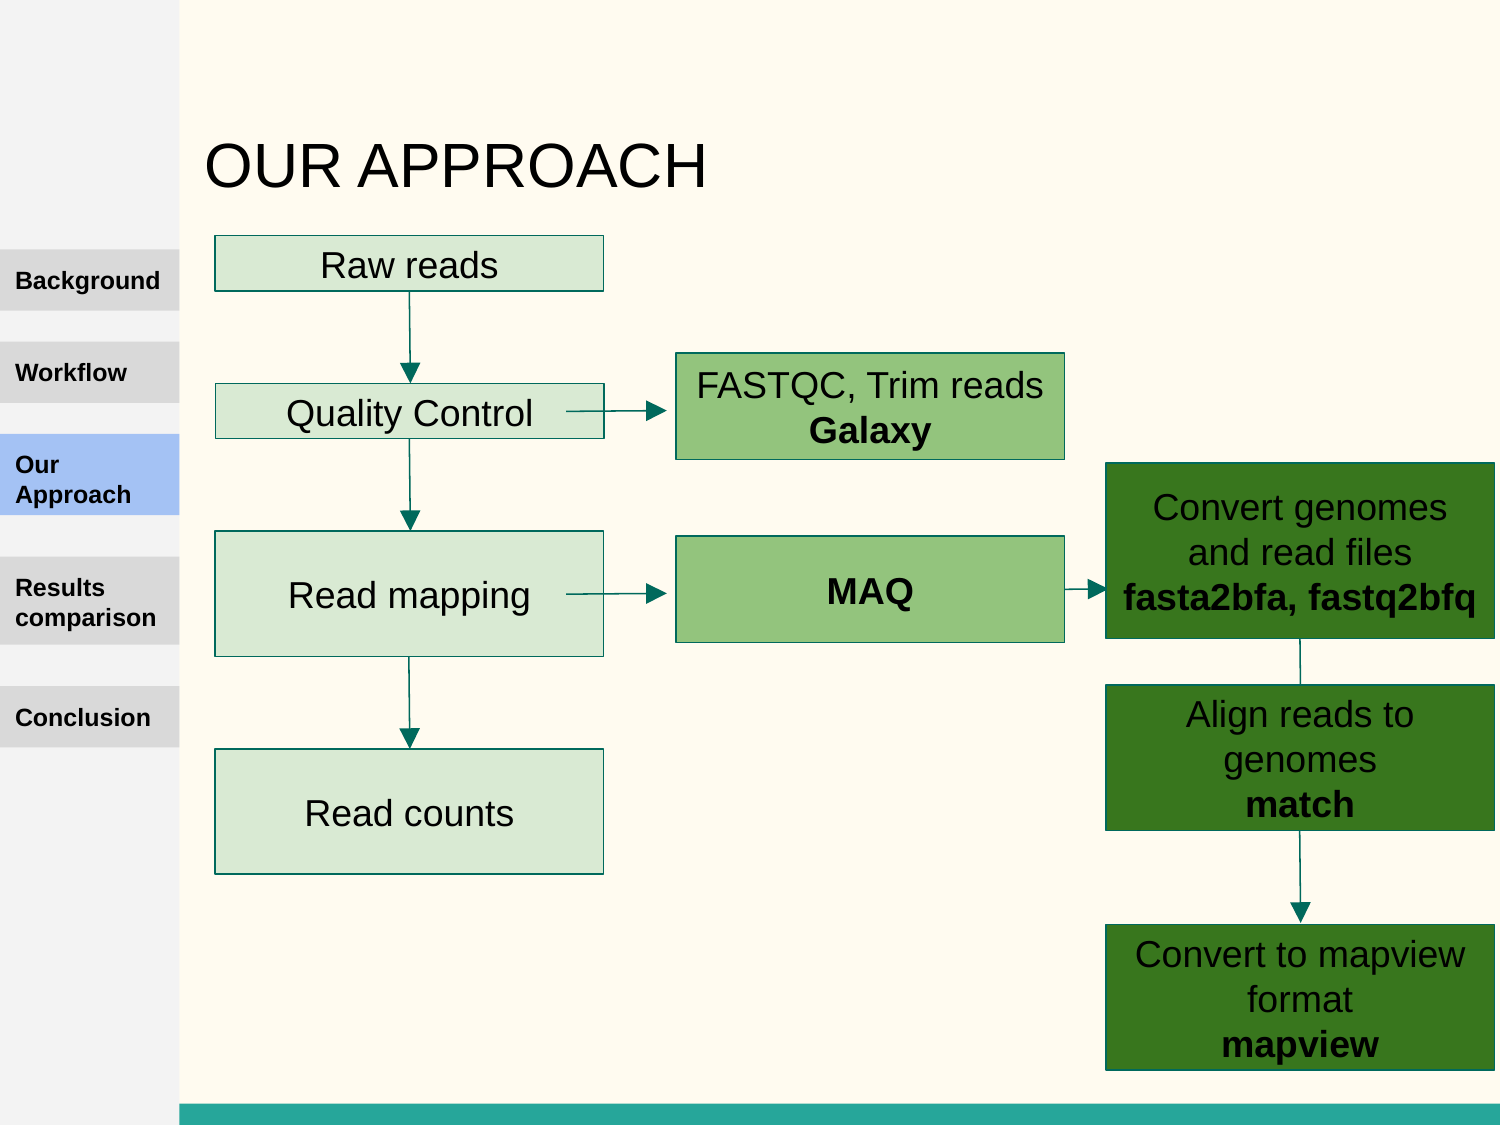

# OUR APPROACH
Raw reads
Background
Workflow
FASTQC, Trim reads
Galaxy
Quality Control
Our Approach
Convert genomes and read files
fasta2bfa, fastq2bfq
Read mapping
MAQ
Results comparison
Align reads to genomes
match
Conclusion
Read counts
Convert to mapview format
mapview